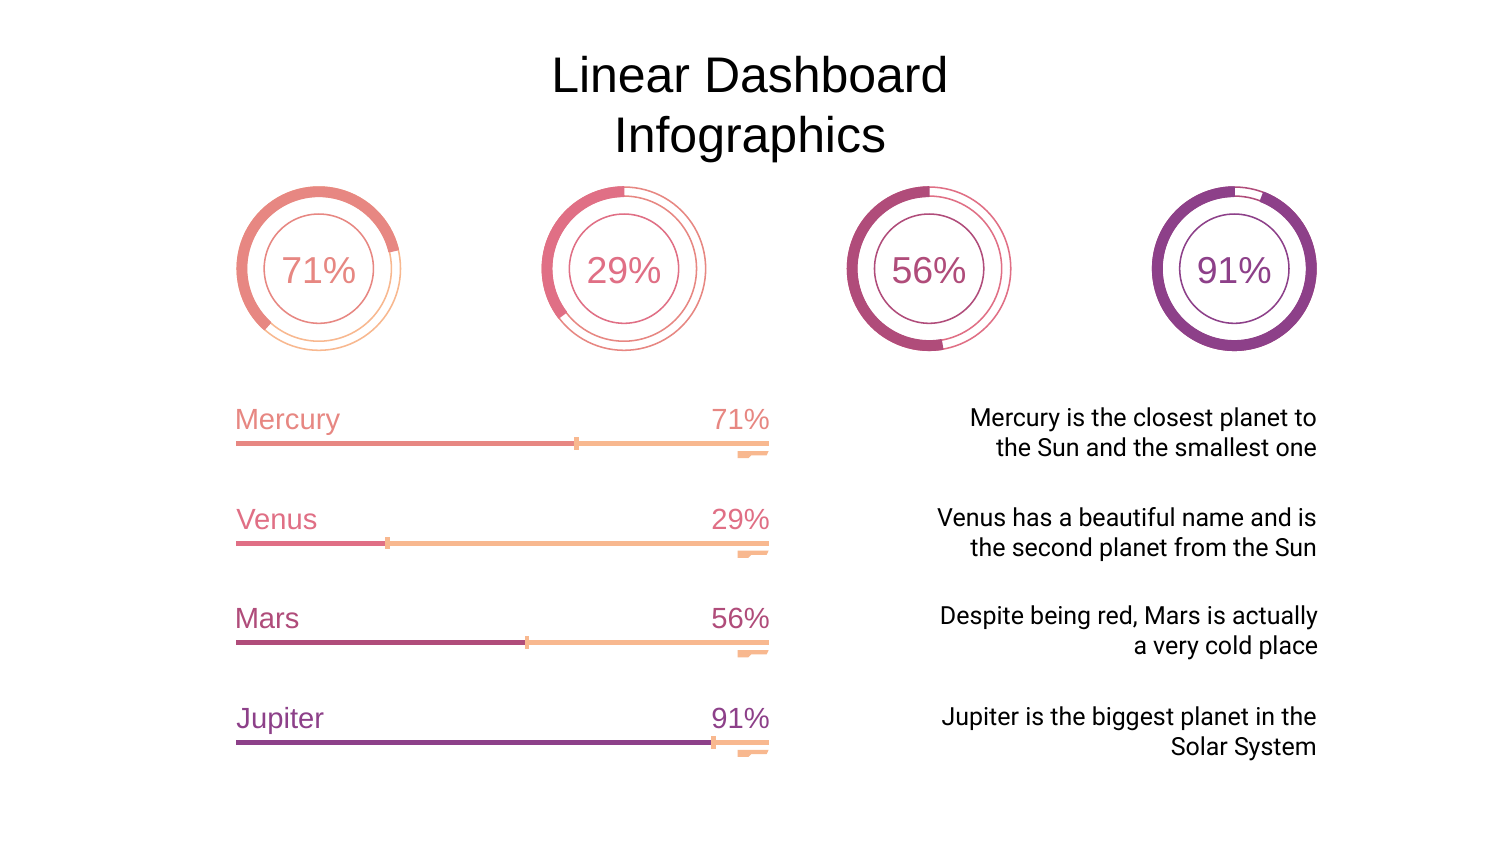

# Linear Dashboard Infographics

71%

29%

56%

91%
Mercury is the closest planet to the Sun and the smallest one
Mercury
71%

Venus has a beautiful name and is the second planet from the Sun
Venus
29%

Despite being red, Mars is actually a very cold place
Mars
56%

Jupiter is the biggest planet in the Solar System
Jupiter
91%